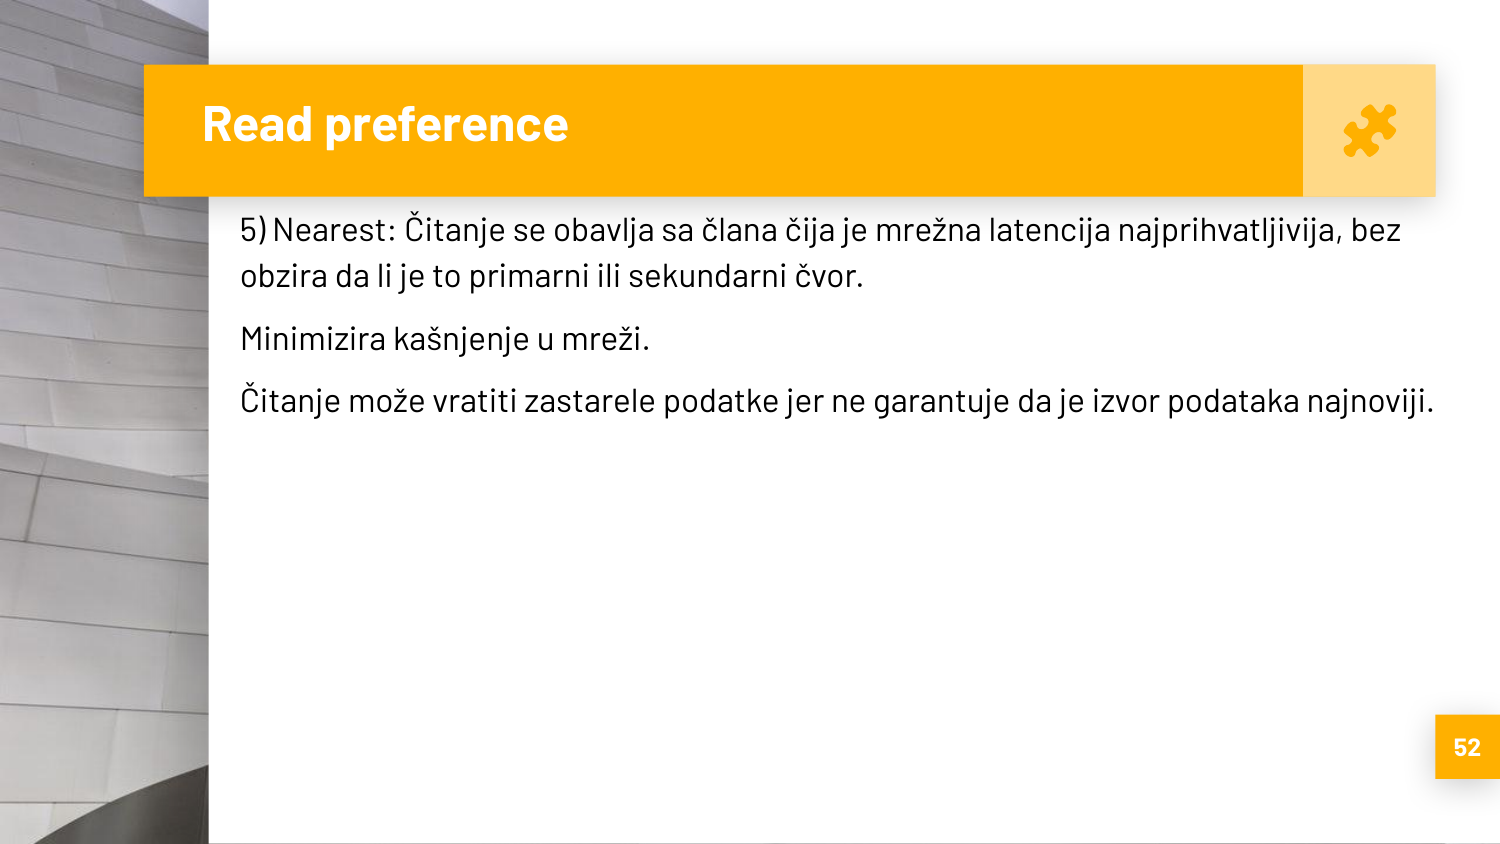

Read preference

5) Nearest: Čitanje se obavlja sa člana čija je mrežna latencija najprihvatljivija, bez obzira da li je to primarni ili sekundarni čvor.
Minimizira kašnjenje u mreži.
Čitanje može vratiti zastarele podatke jer ne garantuje da je izvor podataka najnoviji.

52